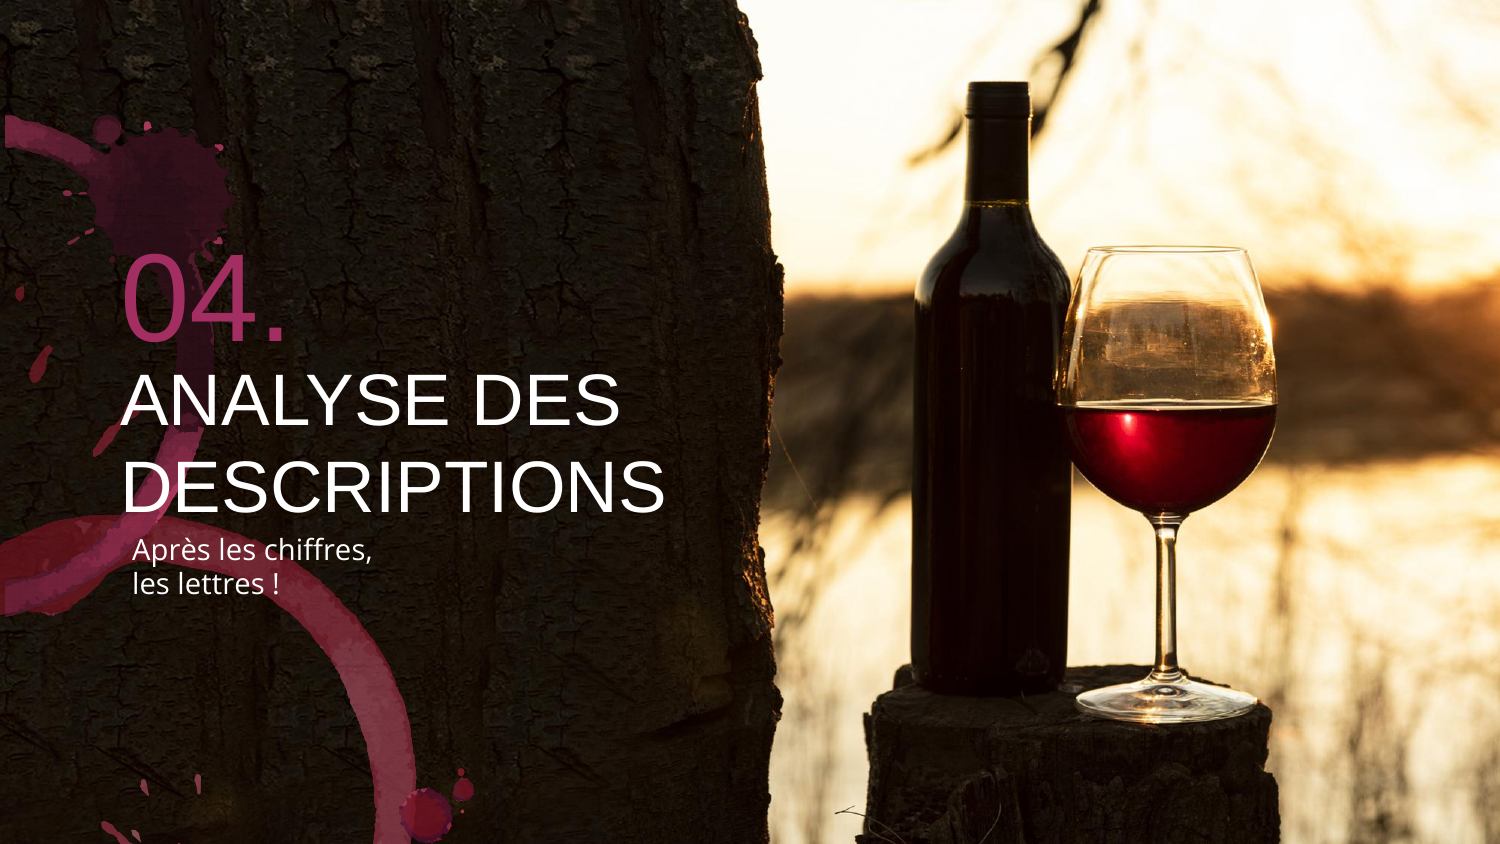

04.
# ANALYSE DES DESCRIPTIONS

Après les chiffres,
les lettres !